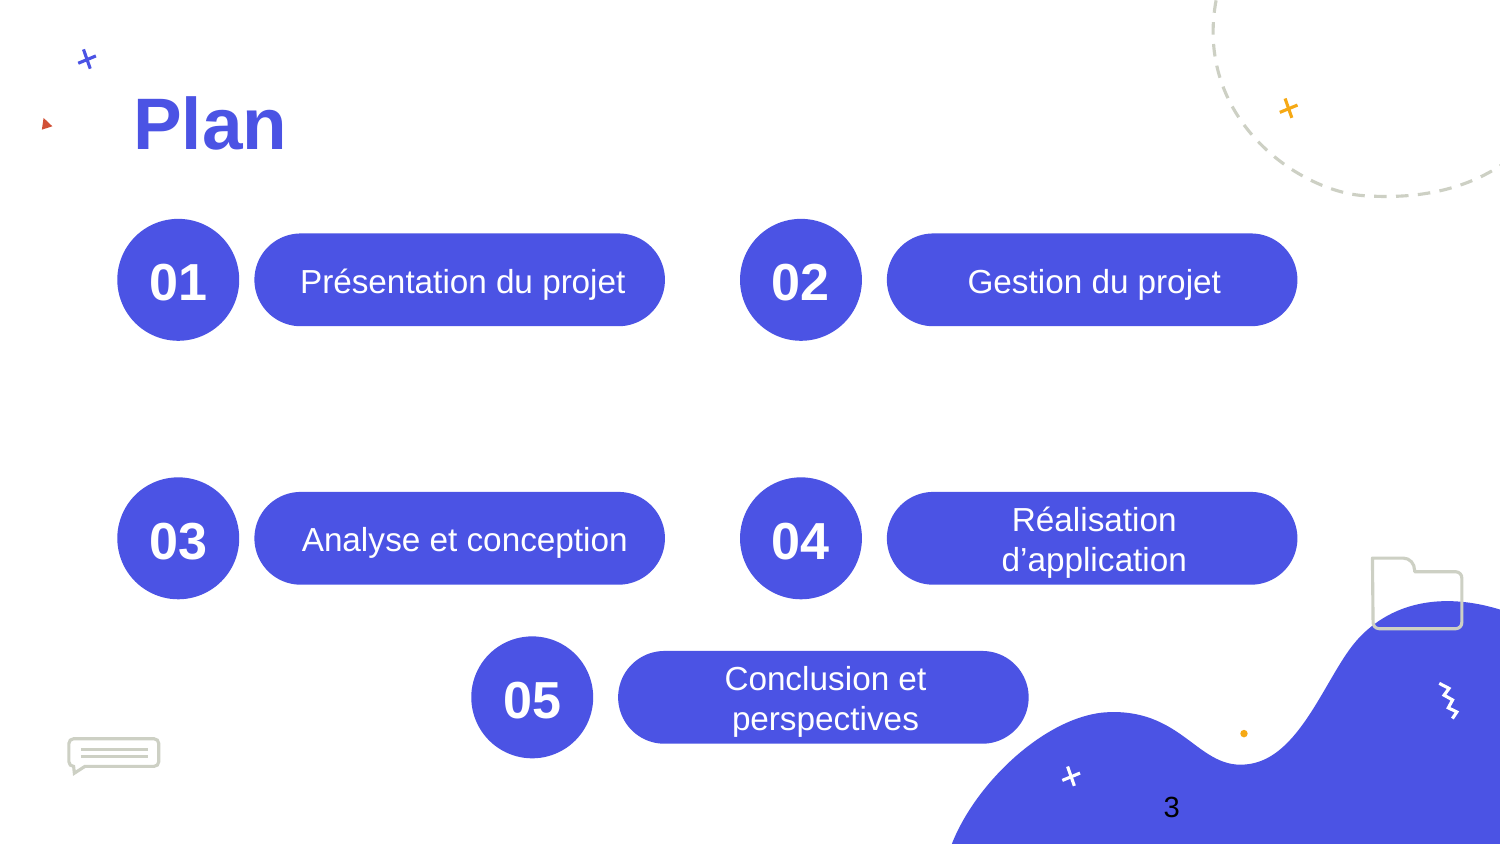

Plan

# 01
02

Présentation du projet
Gestion du projet

03
04

Analyse et conception
Réalisation d’application

05

Conclusion et perspectives
3